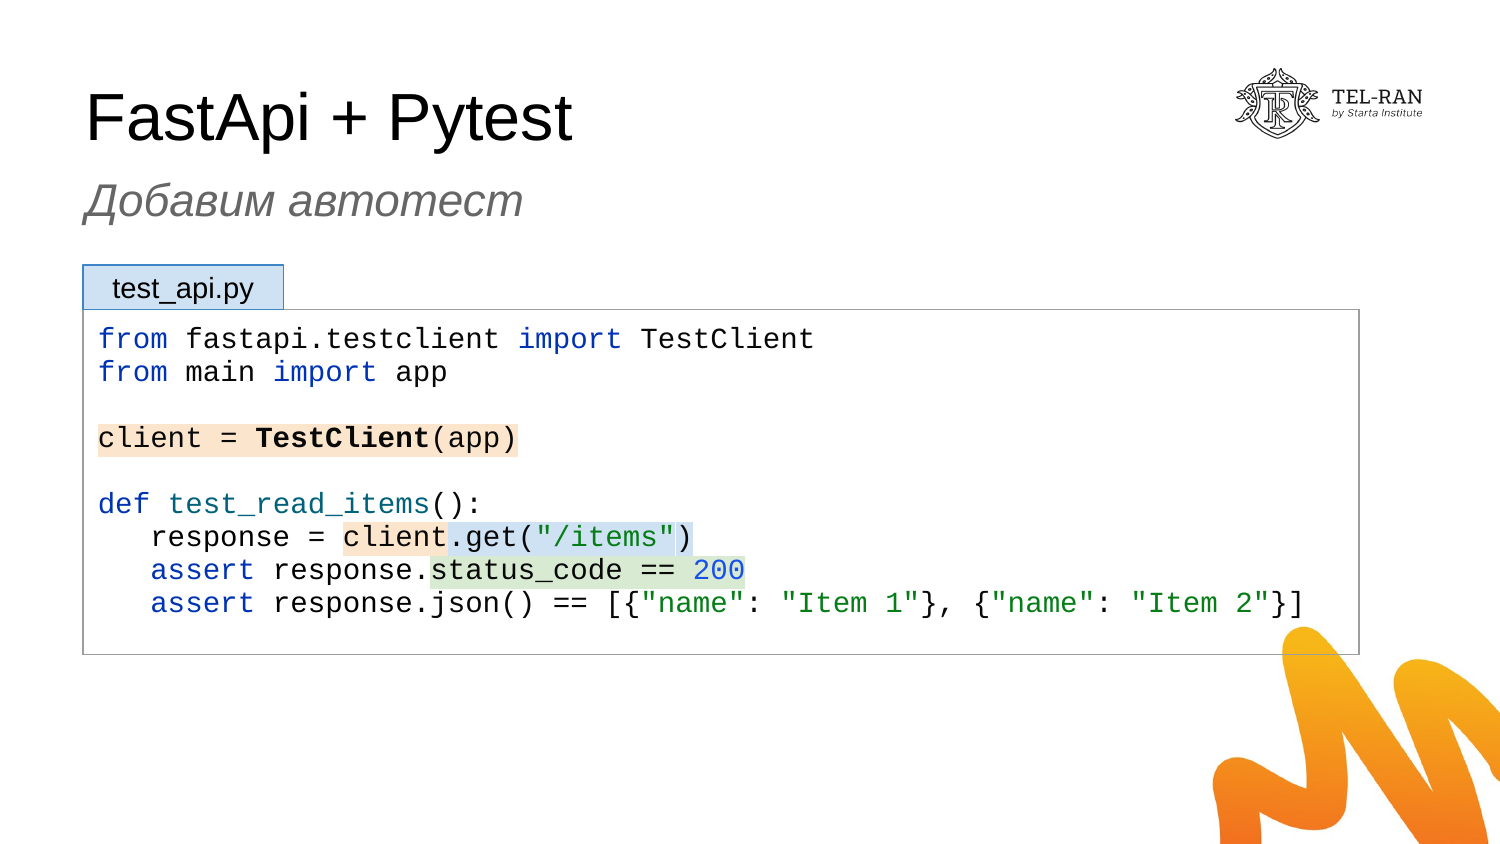

# FastApi + Pytest
Добавим автотест
test_api.py
| from fastapi.testclient import TestClient from main import app client = TestClient(app) def test\_read\_items(): response = client.get("/items") assert response.status\_code == 200 assert response.json() == [{"name": "Item 1"}, {"name": "Item 2"}] |
| --- |